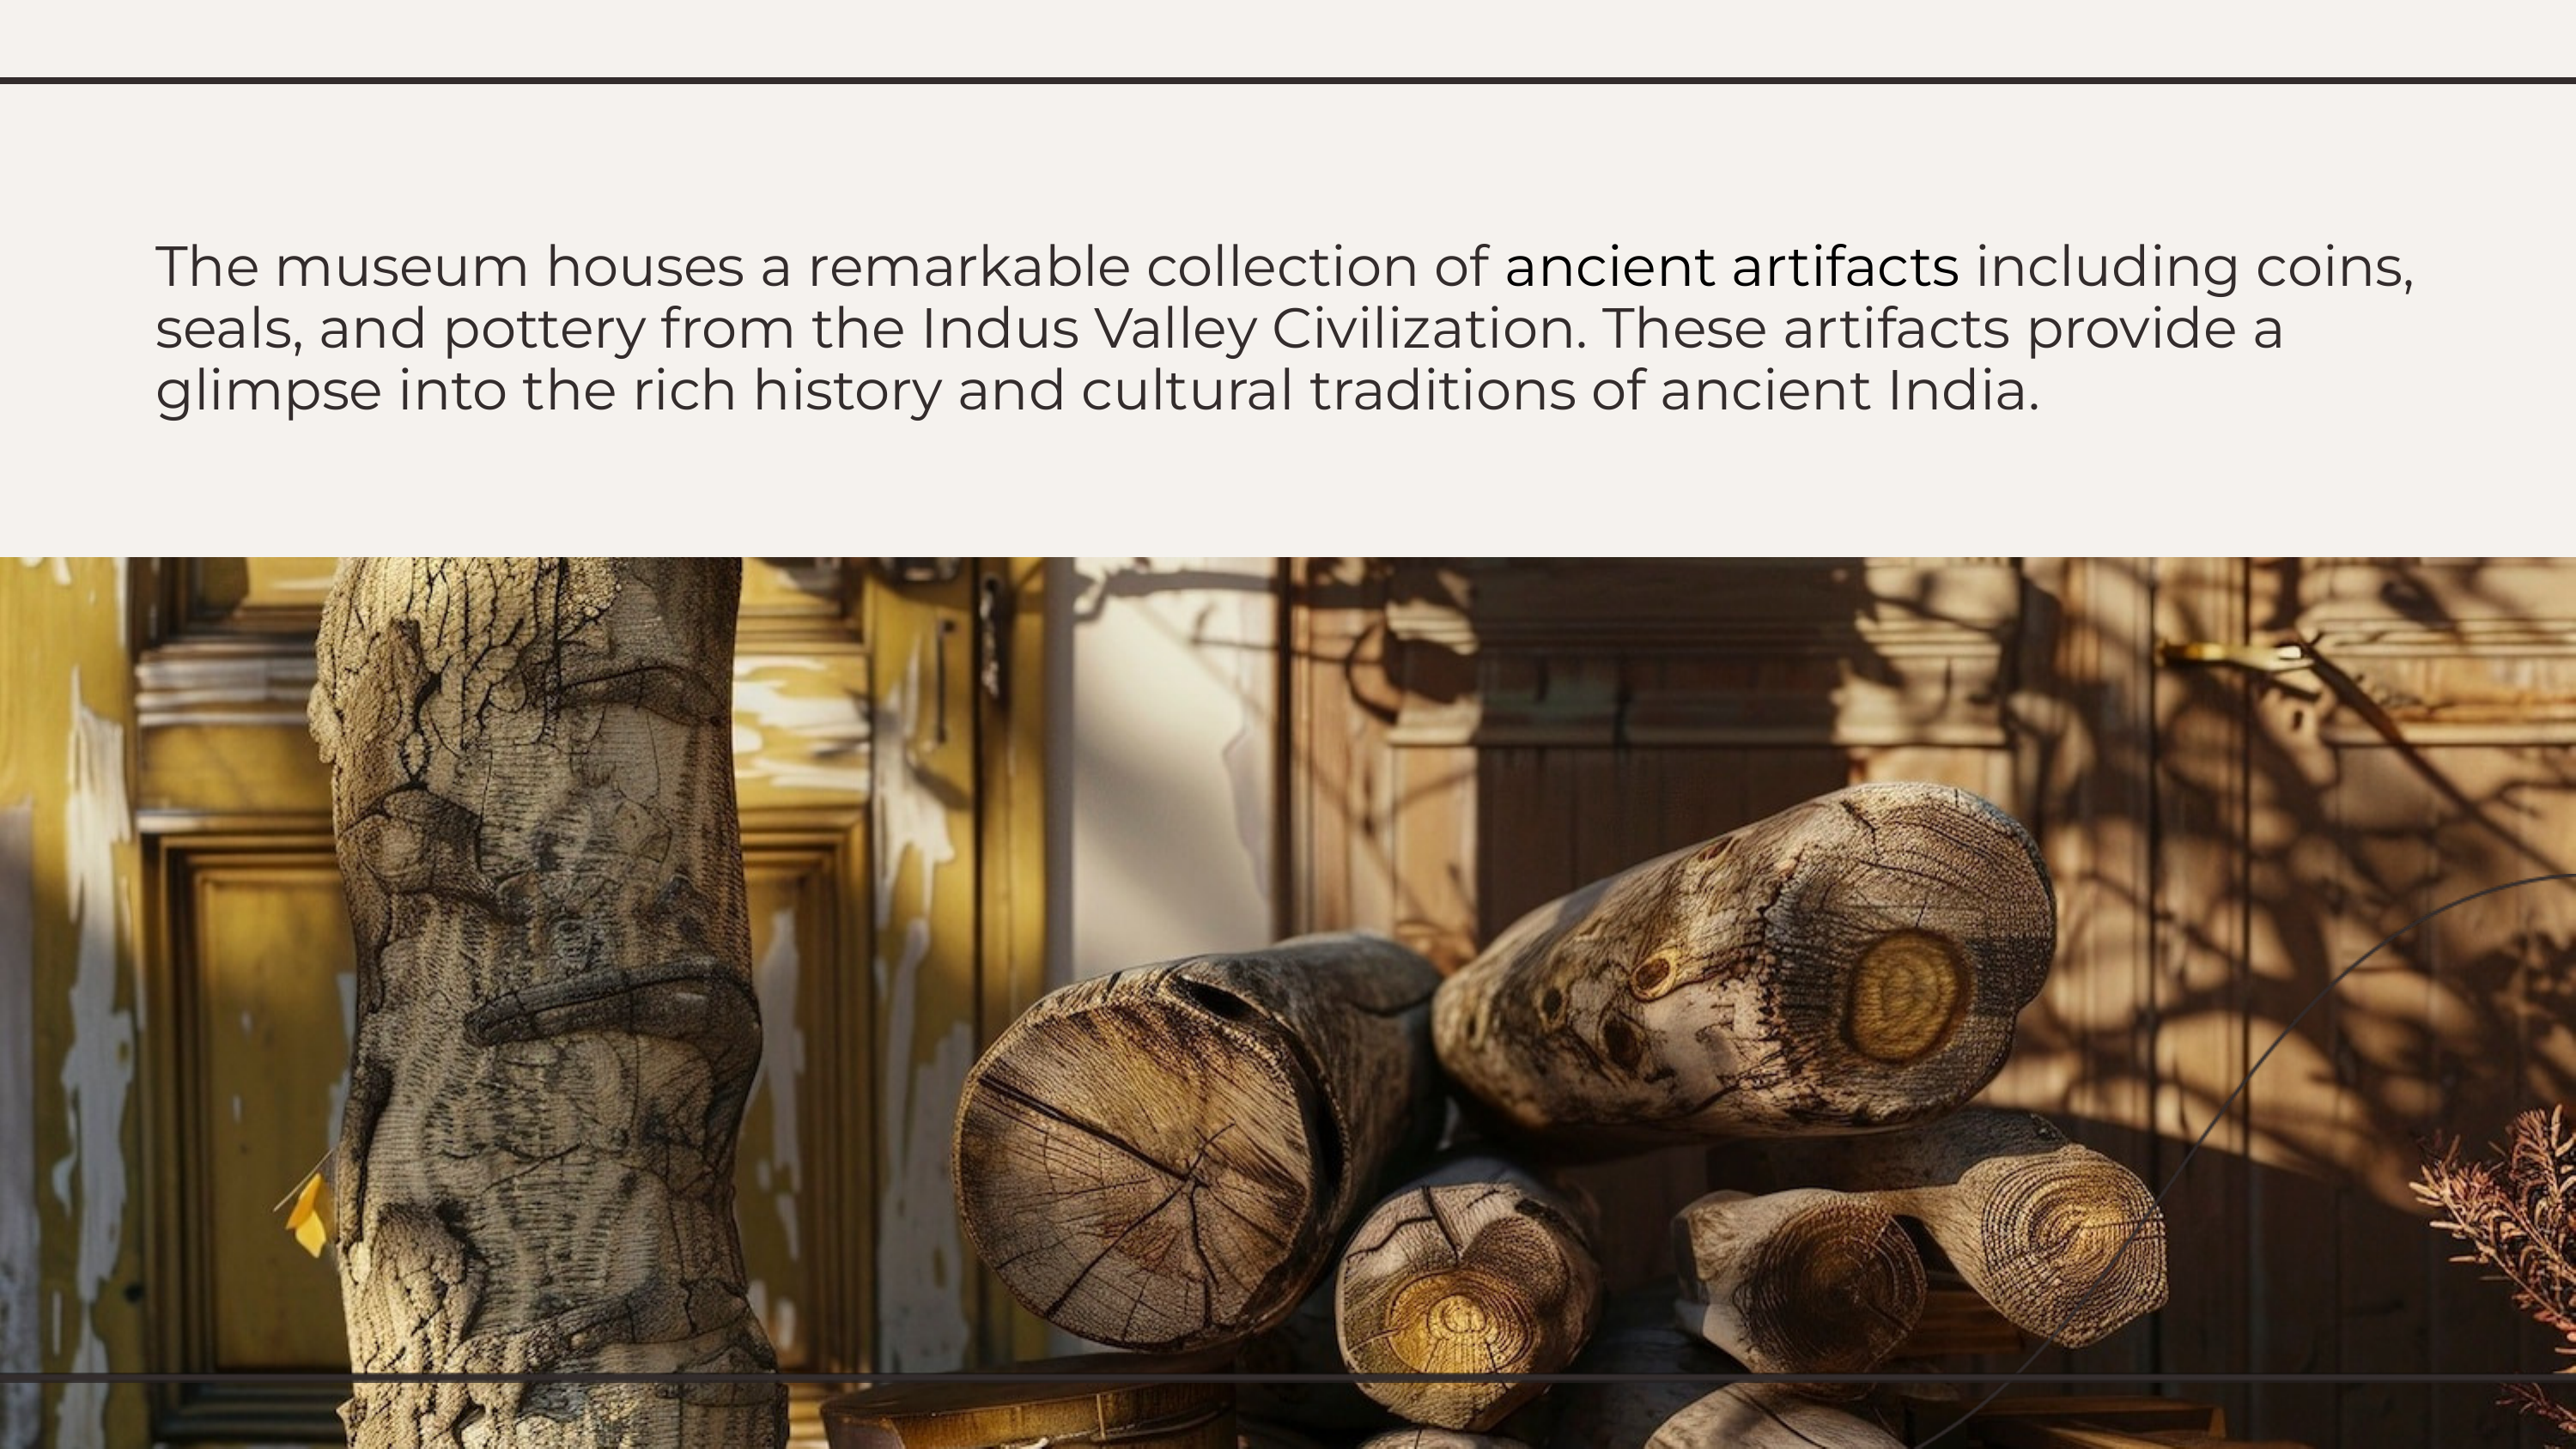

The museum houses a remarkable collection of ancient artifacts including coins, seals, and pottery from the Indus Valley Civilization. These artifacts provide a glimpse into the rich history and cultural traditions of ancient India.